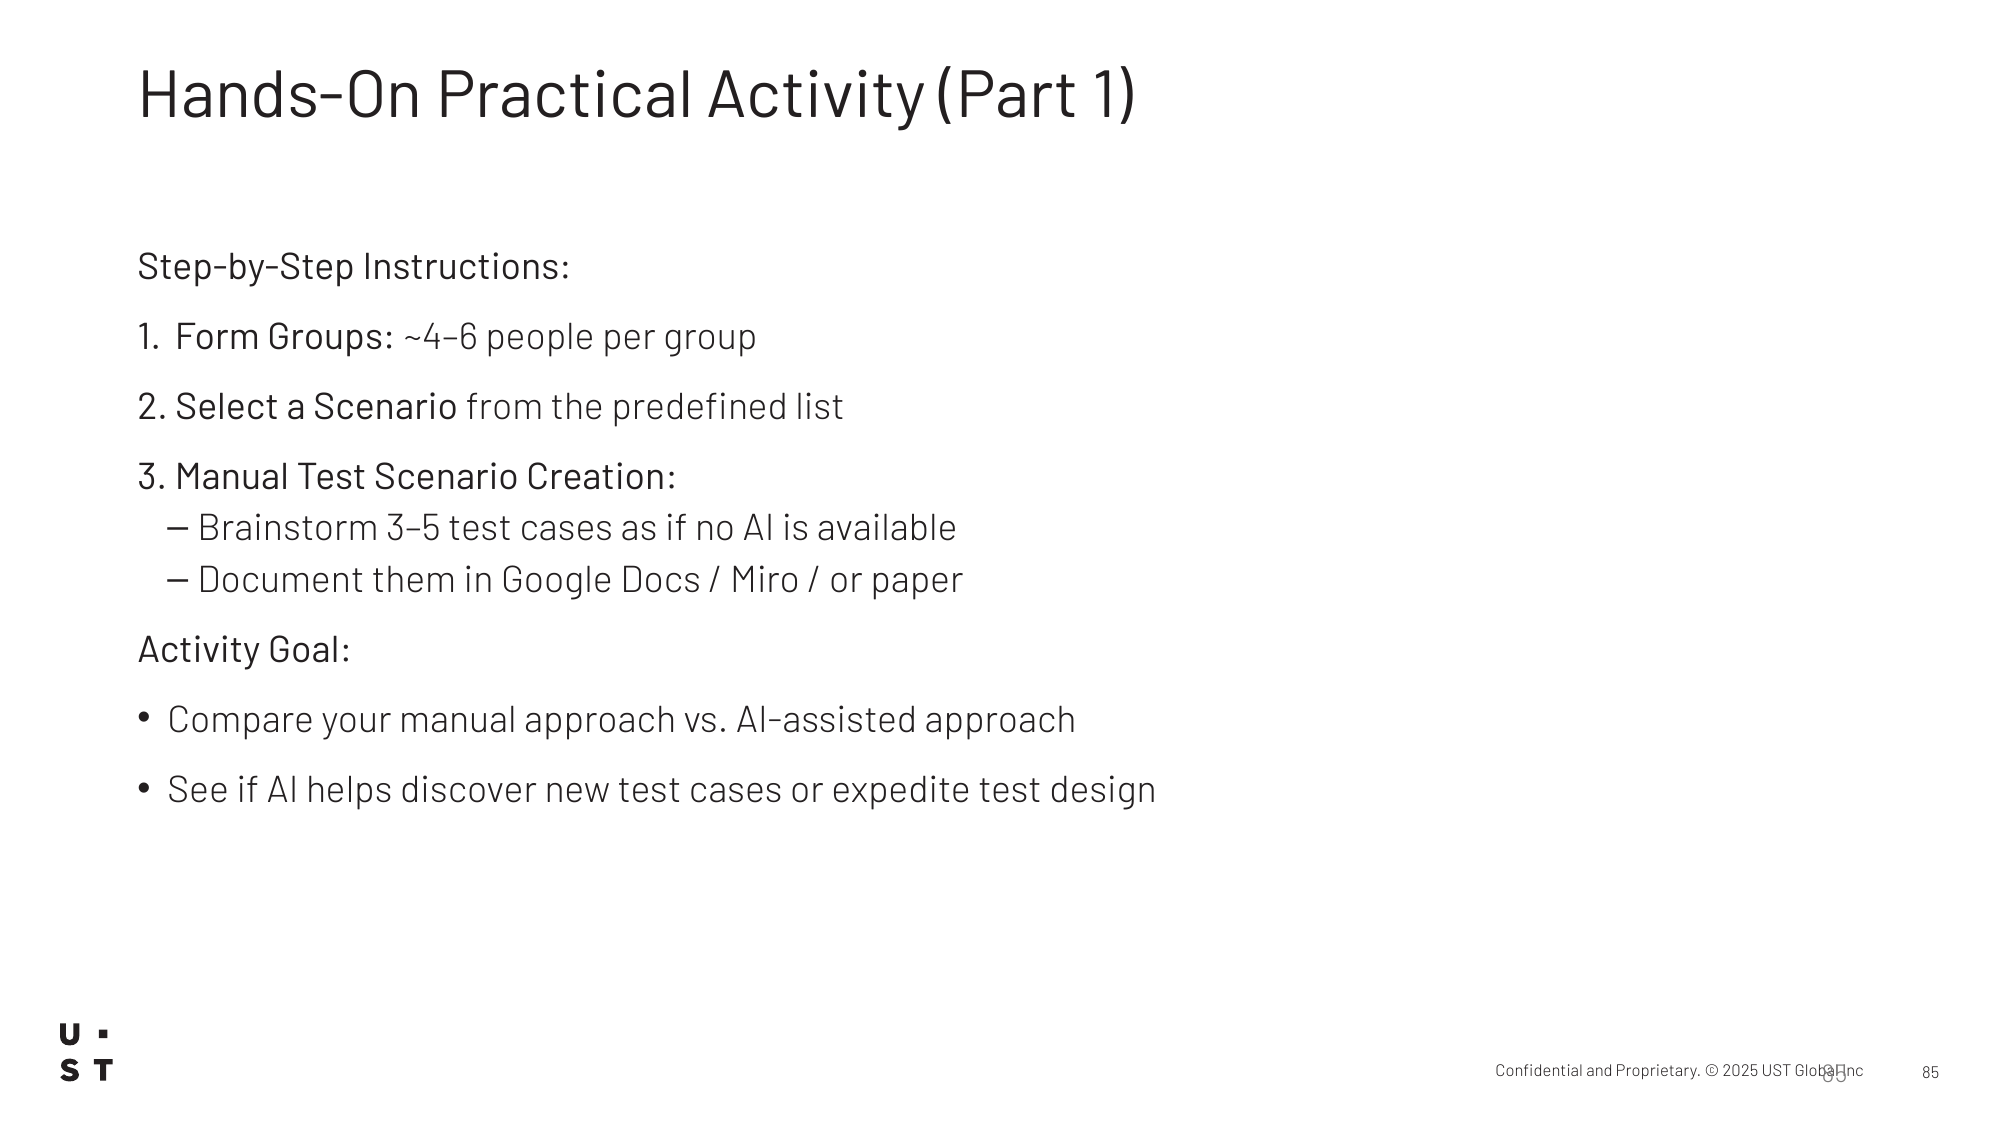

# Hands-On Practical Activity (Part 1)
Step-by-Step Instructions:
 Form Groups: ~4–6 people per group
 Select a Scenario from the predefined list
 Manual Test Scenario Creation:
Brainstorm 3–5 test cases as if no AI is available
Document them in Google Docs / Miro / or paper
Activity Goal:
Compare your manual approach vs. AI-assisted approach
See if AI helps discover new test cases or expedite test design

85